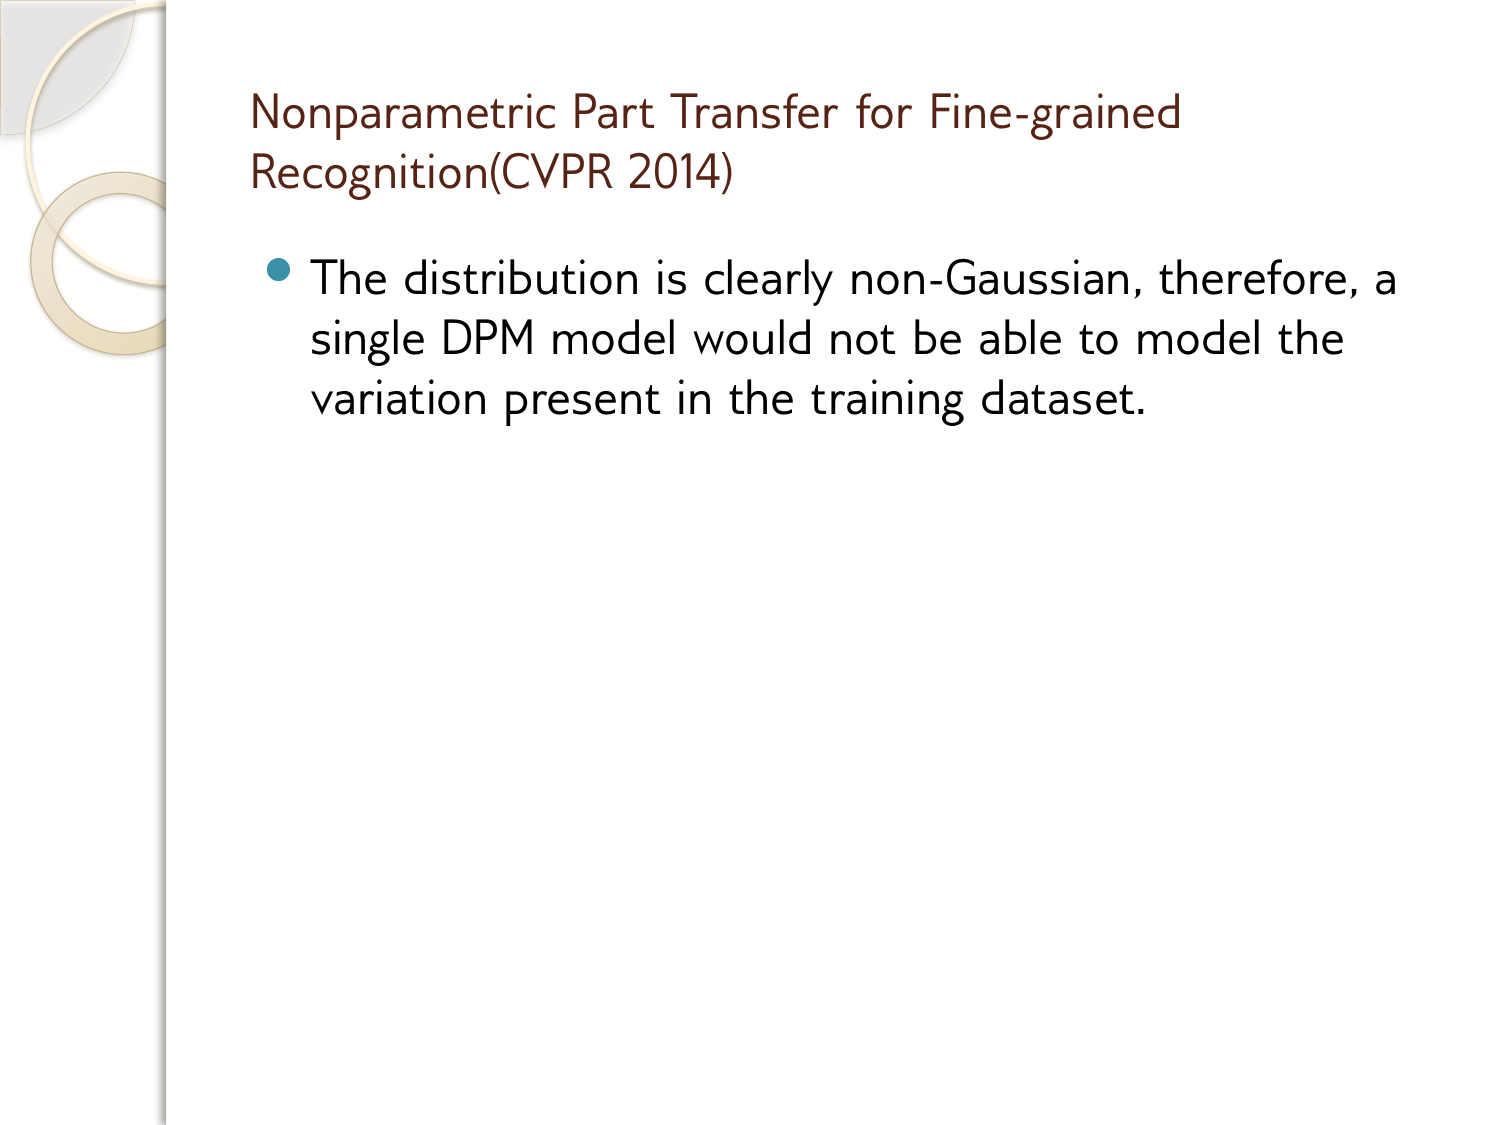

# Nonparametric Part Transfer for Fine-grained Recognition(CVPR 2014)
The distribution is clearly non-Gaussian, therefore, a single DPM model would not be able to model the variation present in the training dataset.